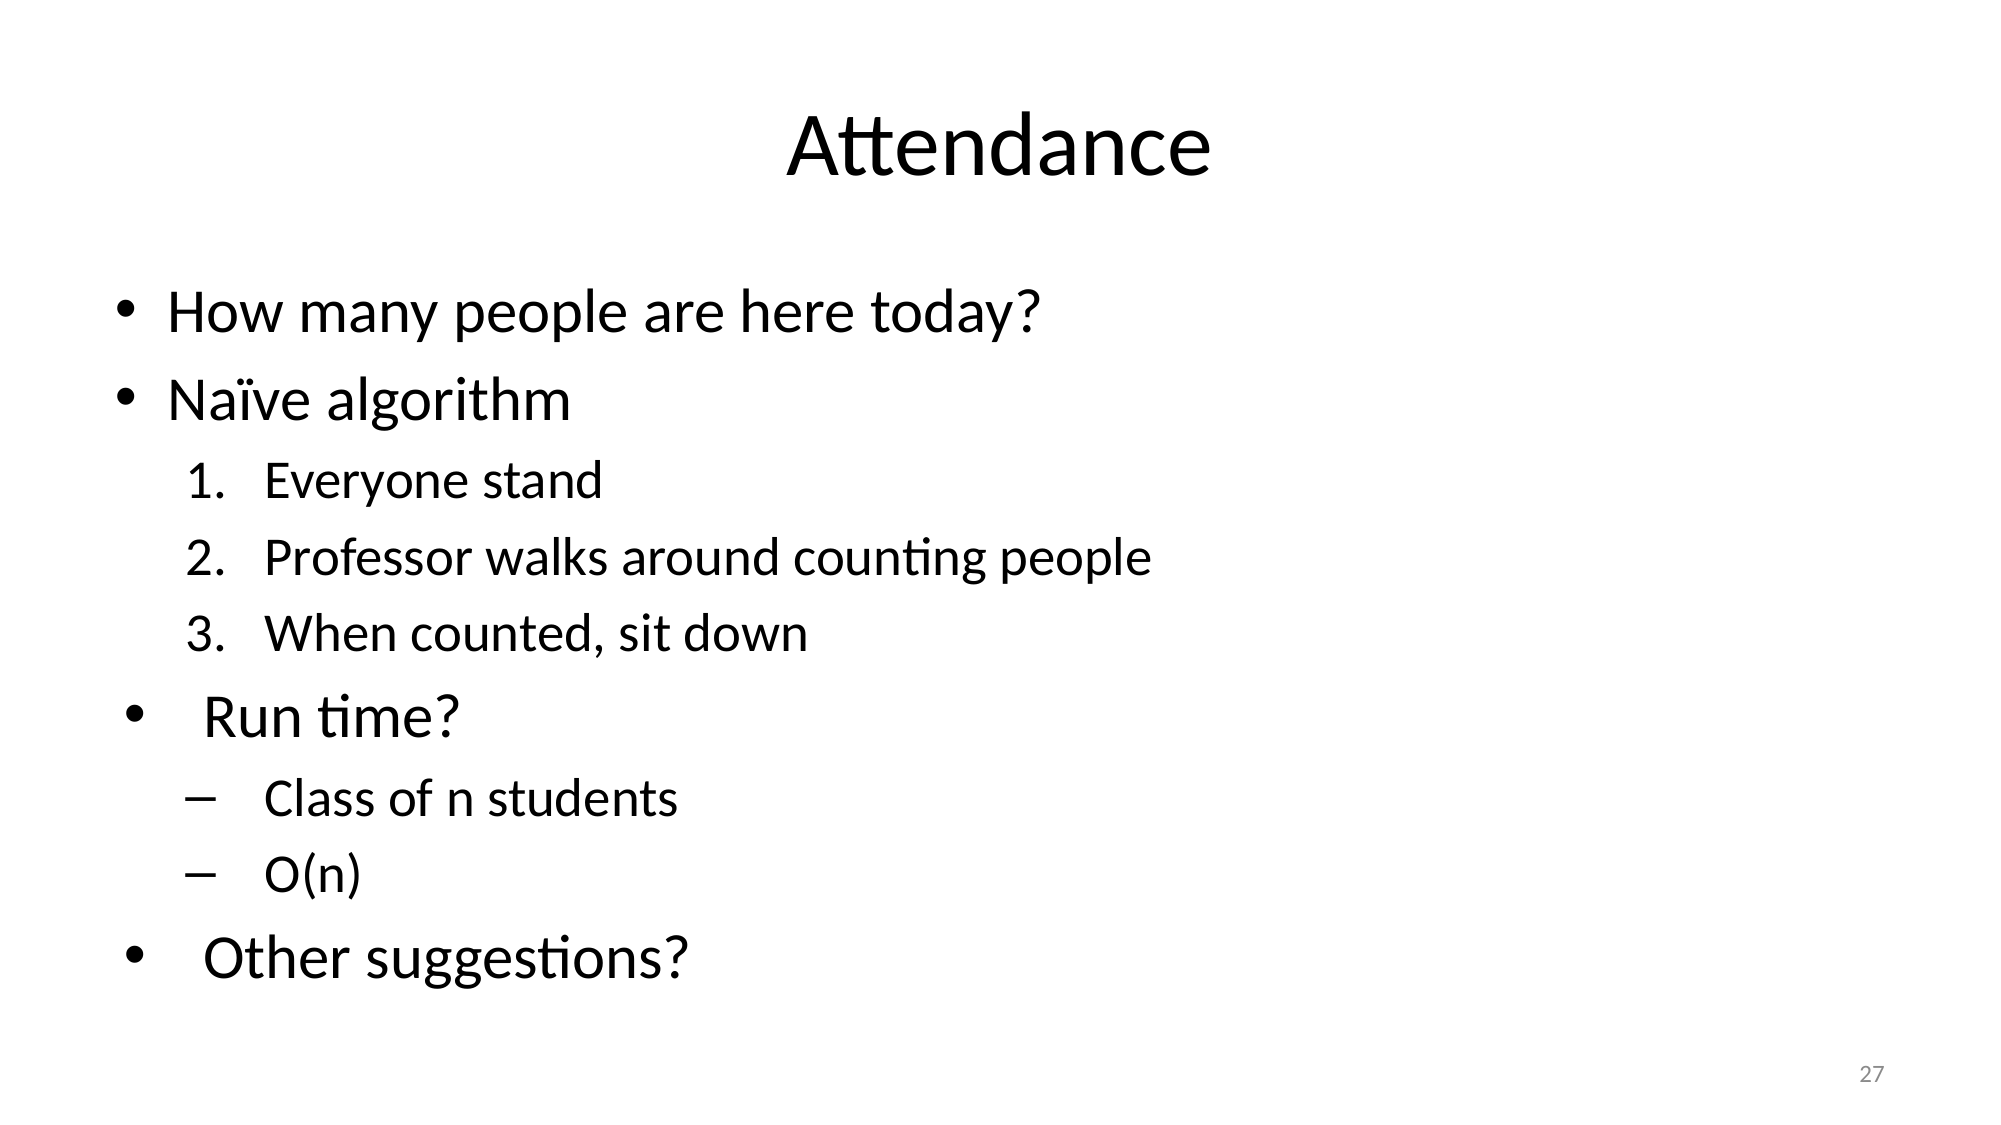

# Attendance
How many people are here today?
Naïve algorithm
Everyone stand
Professor walks around counting people
When counted, sit down
Run time?
Class of n students
O(n)
Other suggestions?
27